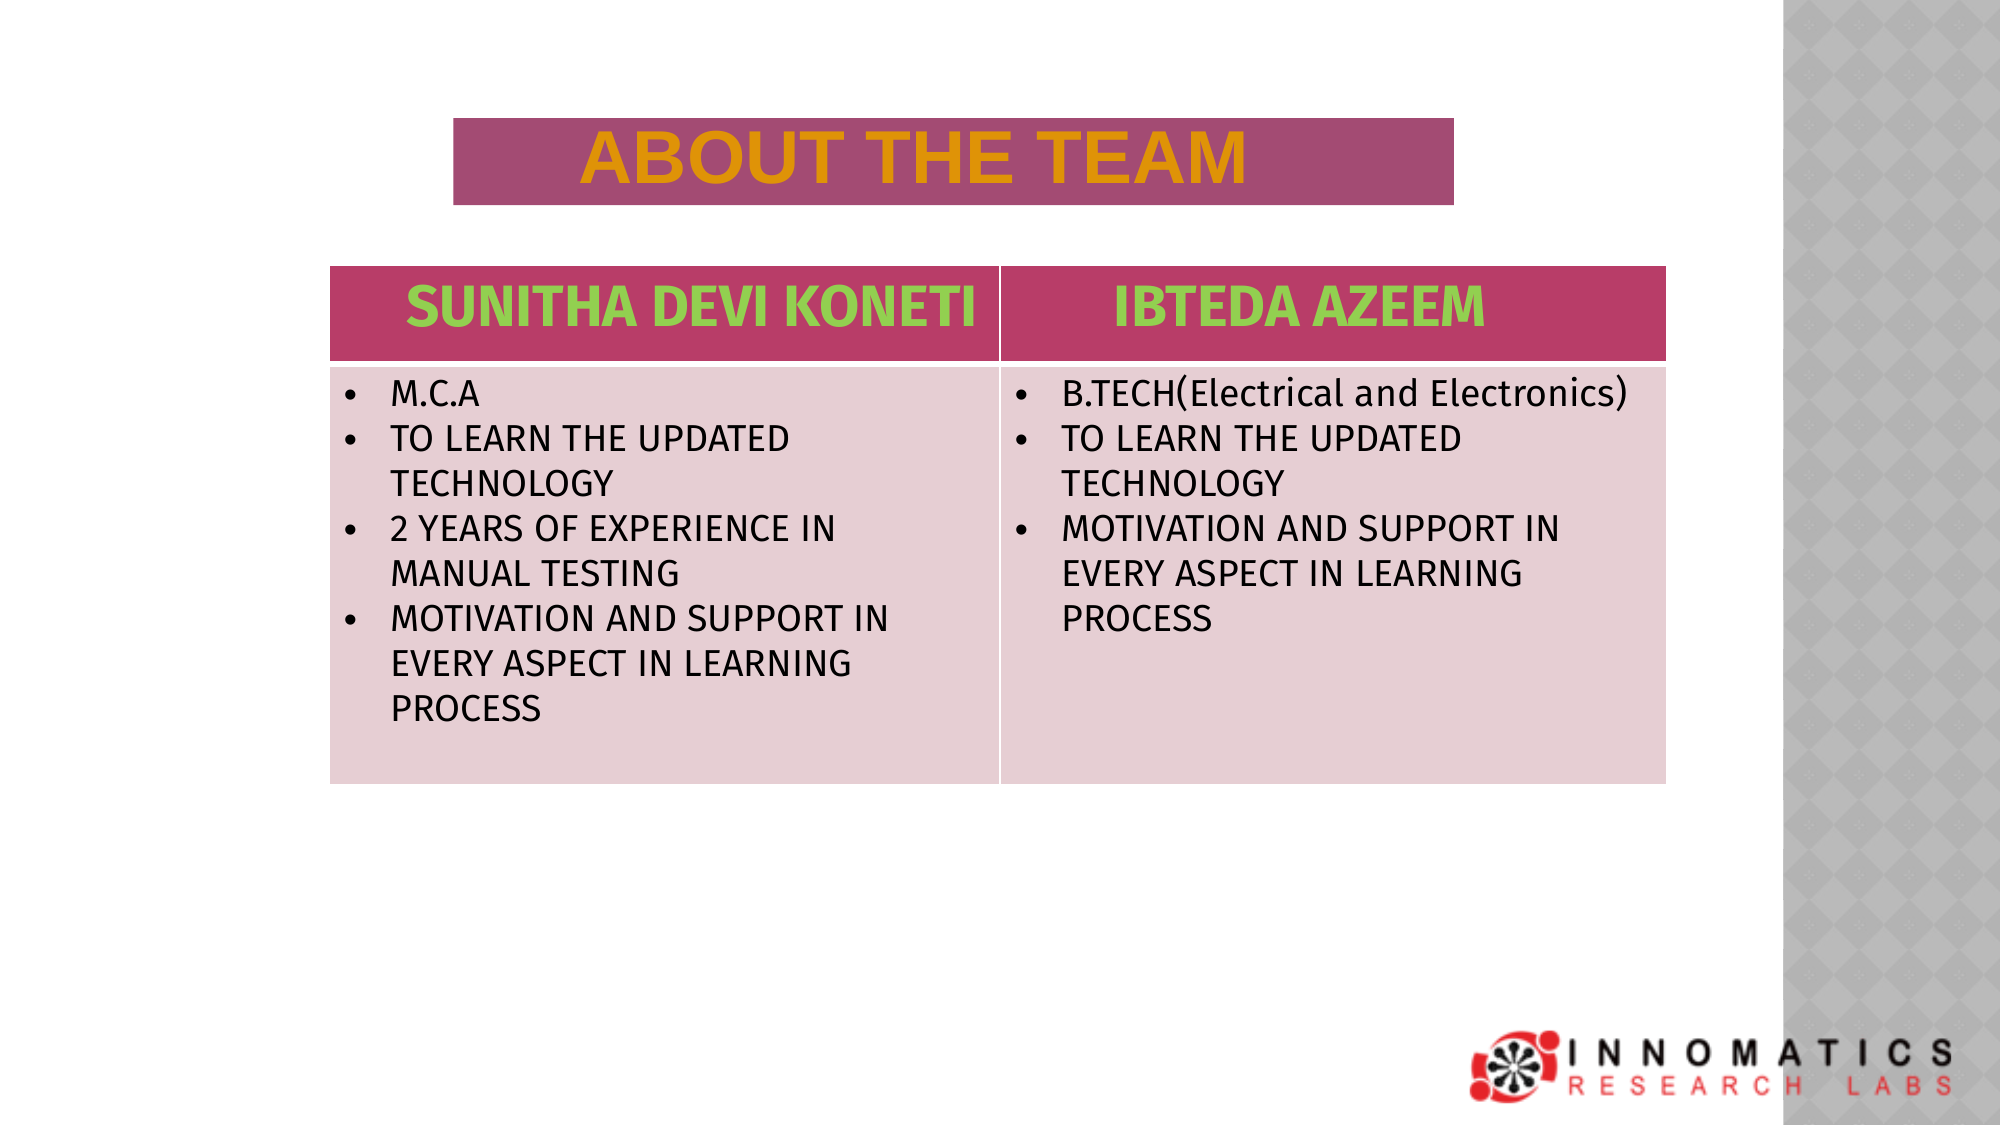

ABOUT THE TEAM
| SUNITHA DEVI KONETI | IBTEDA AZEEM |
| --- | --- |
| M.C.A TO LEARN THE UPDATED TECHNOLOGY 2 YEARS OF EXPERIENCE IN MANUAL TESTING MOTIVATION AND SUPPORT IN EVERY ASPECT IN LEARNING PROCESS | B.TECH(Electrical and Electronics) TO LEARN THE UPDATED TECHNOLOGY MOTIVATION AND SUPPORT IN EVERY ASPECT IN LEARNING PROCESS |